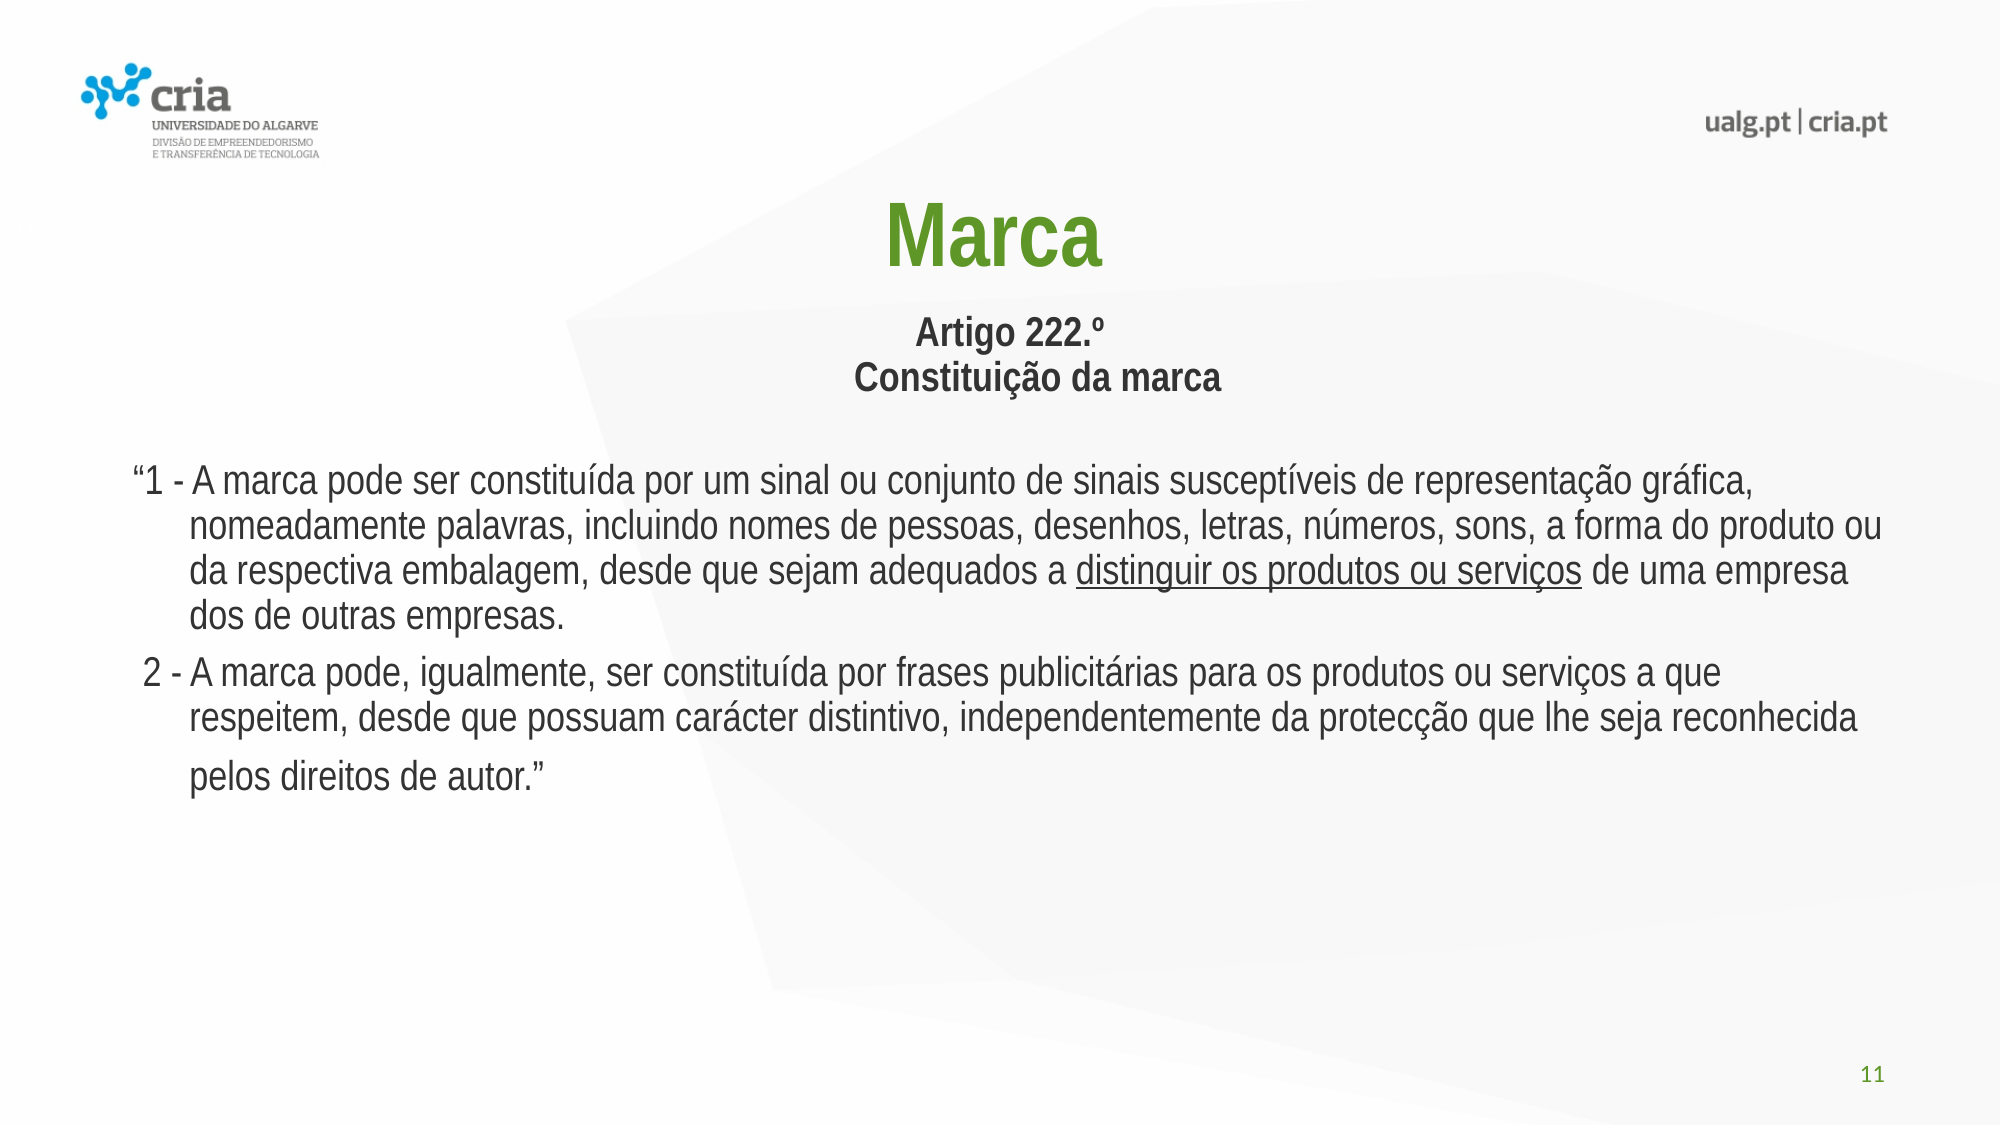

Marca
11
11
Artigo 222.º
Constituição da marca
“1 - A marca pode ser constituída por um sinal ou conjunto de sinais susceptíveis de representação gráfica, nomeadamente palavras, incluindo nomes de pessoas, desenhos, letras, números, sons, a forma do produto ou da respectiva embalagem, desde que sejam adequados a distinguir os produtos ou serviços de uma empresa dos de outras empresas.
 2 - A marca pode, igualmente, ser constituída por frases publicitárias para os produtos ou serviços a que respeitem, desde que possuam carácter distintivo, independentemente da protecção que lhe seja reconhecida pelos direitos de autor.”

11